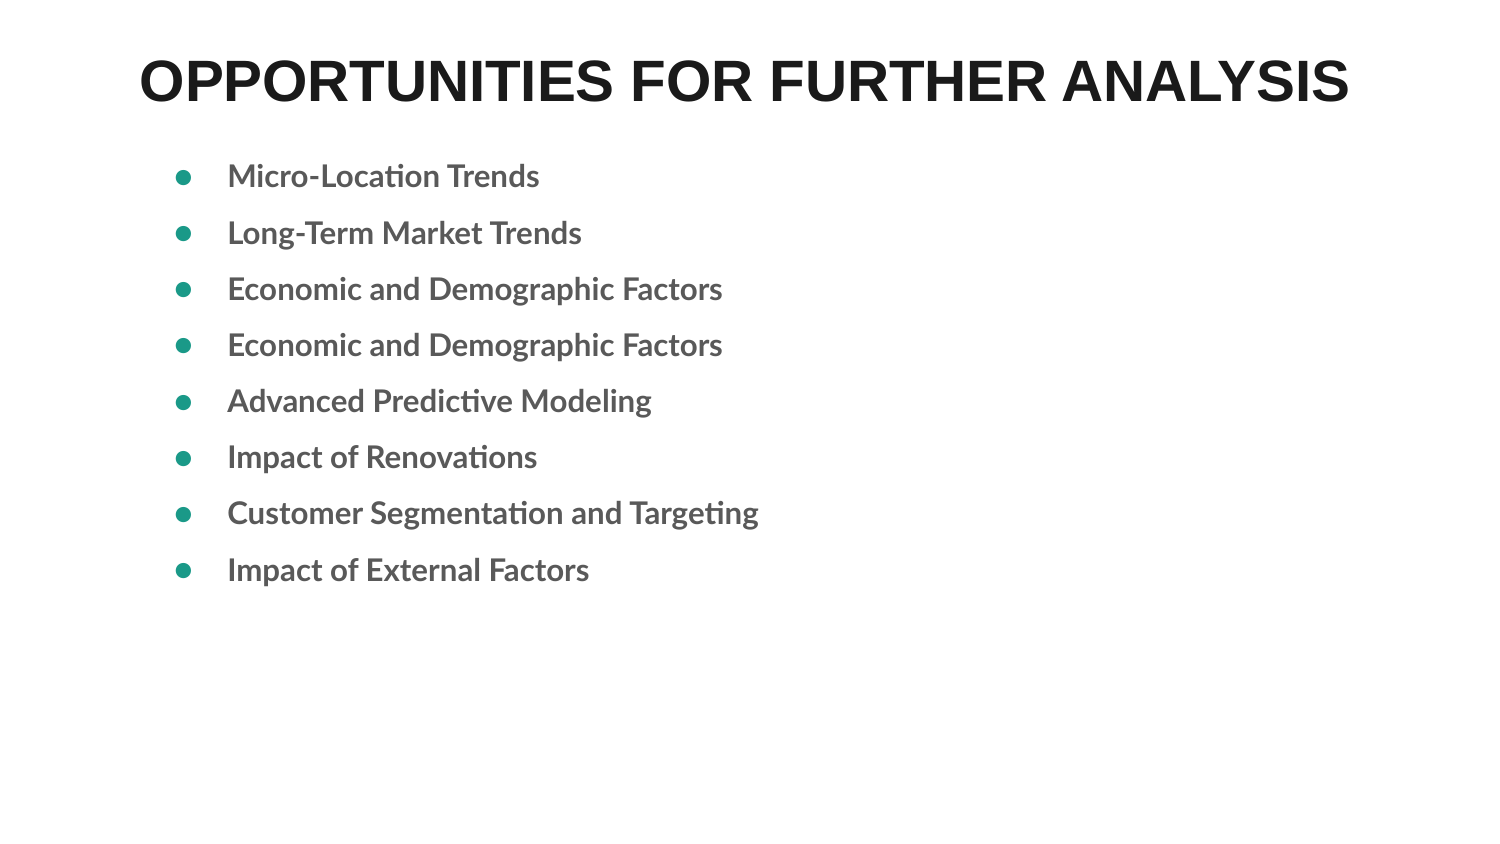

# OPPORTUNITIES FOR FURTHER ANALYSIS

Micro-Location Trends
Long-Term Market Trends
Economic and Demographic Factors
Economic and Demographic Factors
Advanced Predictive Modeling
Impact of Renovations
Customer Segmentation and Targeting
Impact of External Factors